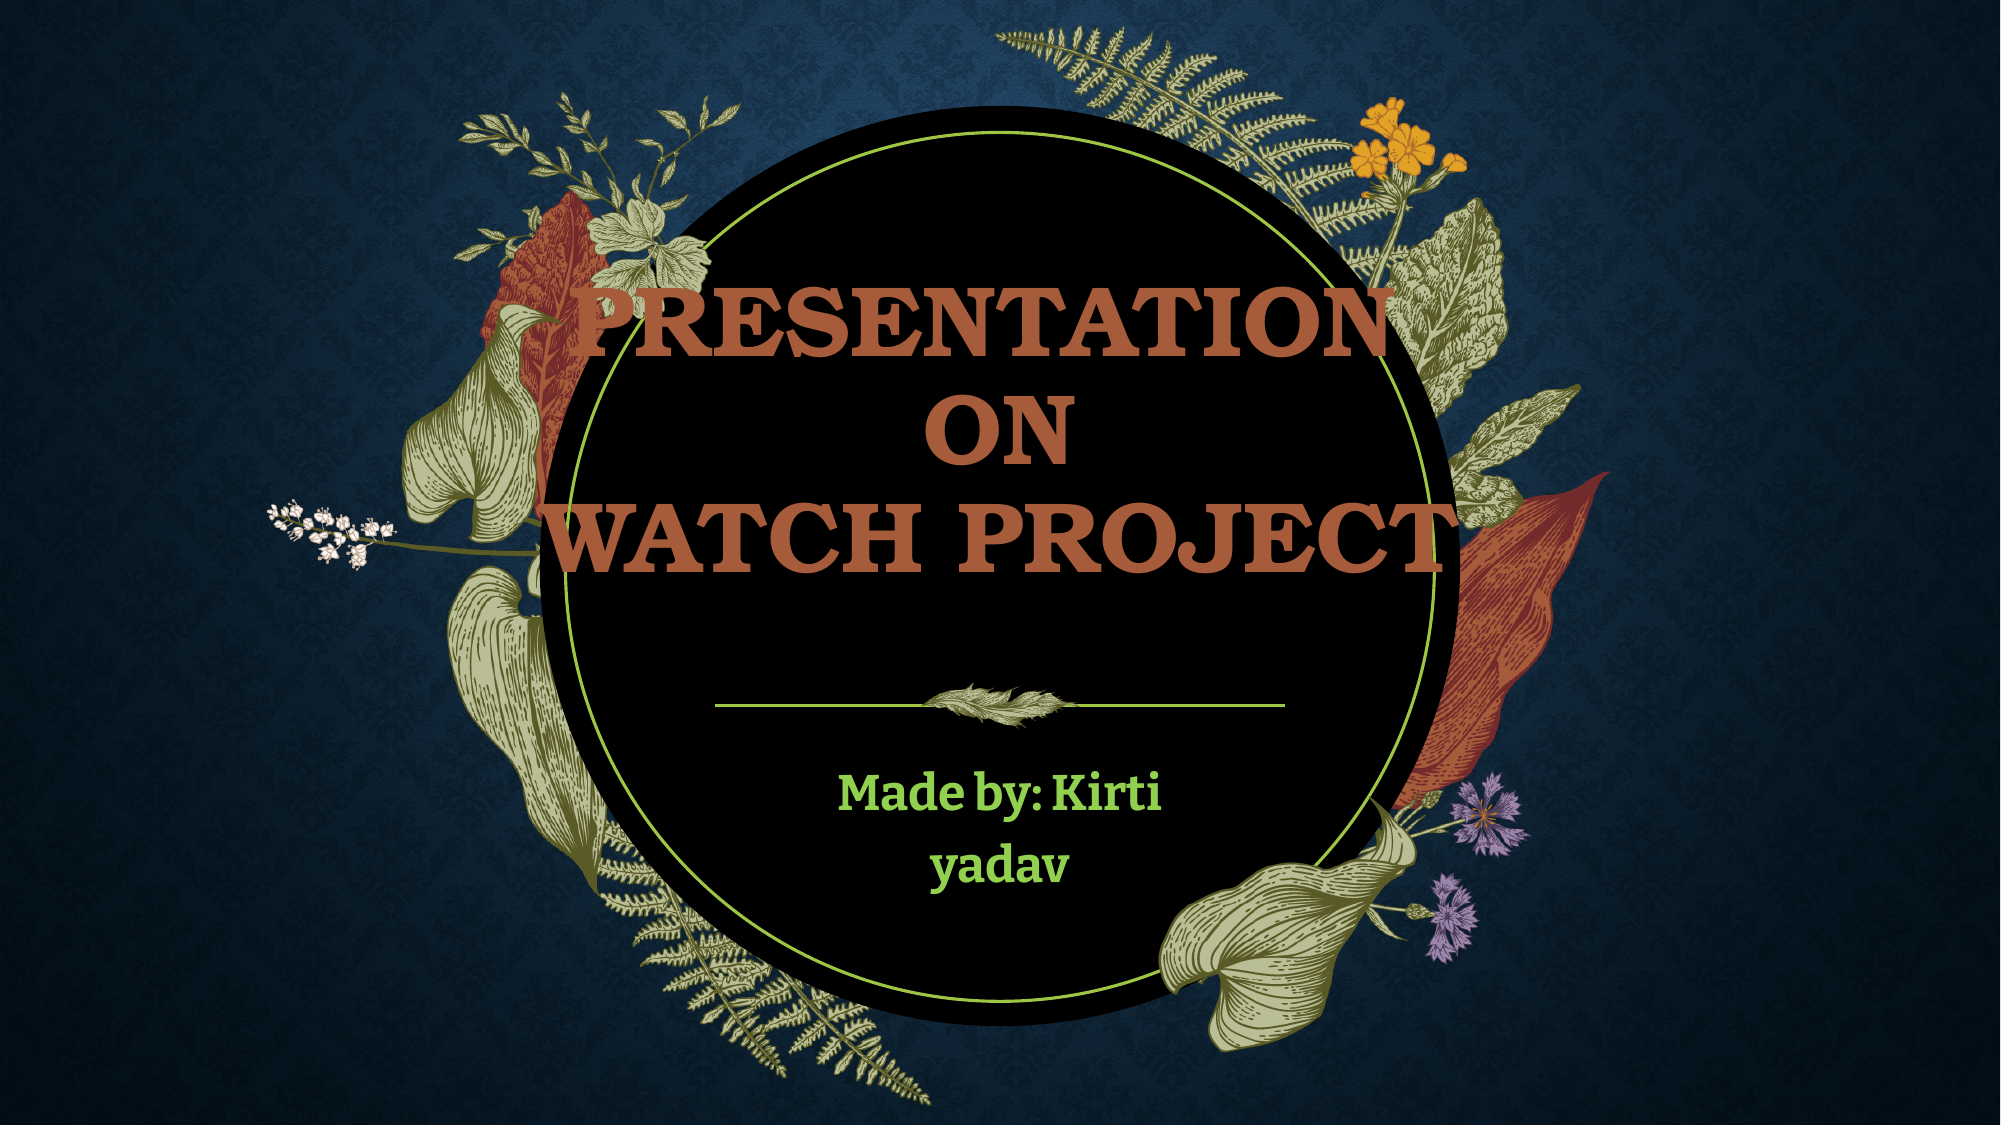

# Presentation on Watch Project
Made by: Kirti yadav